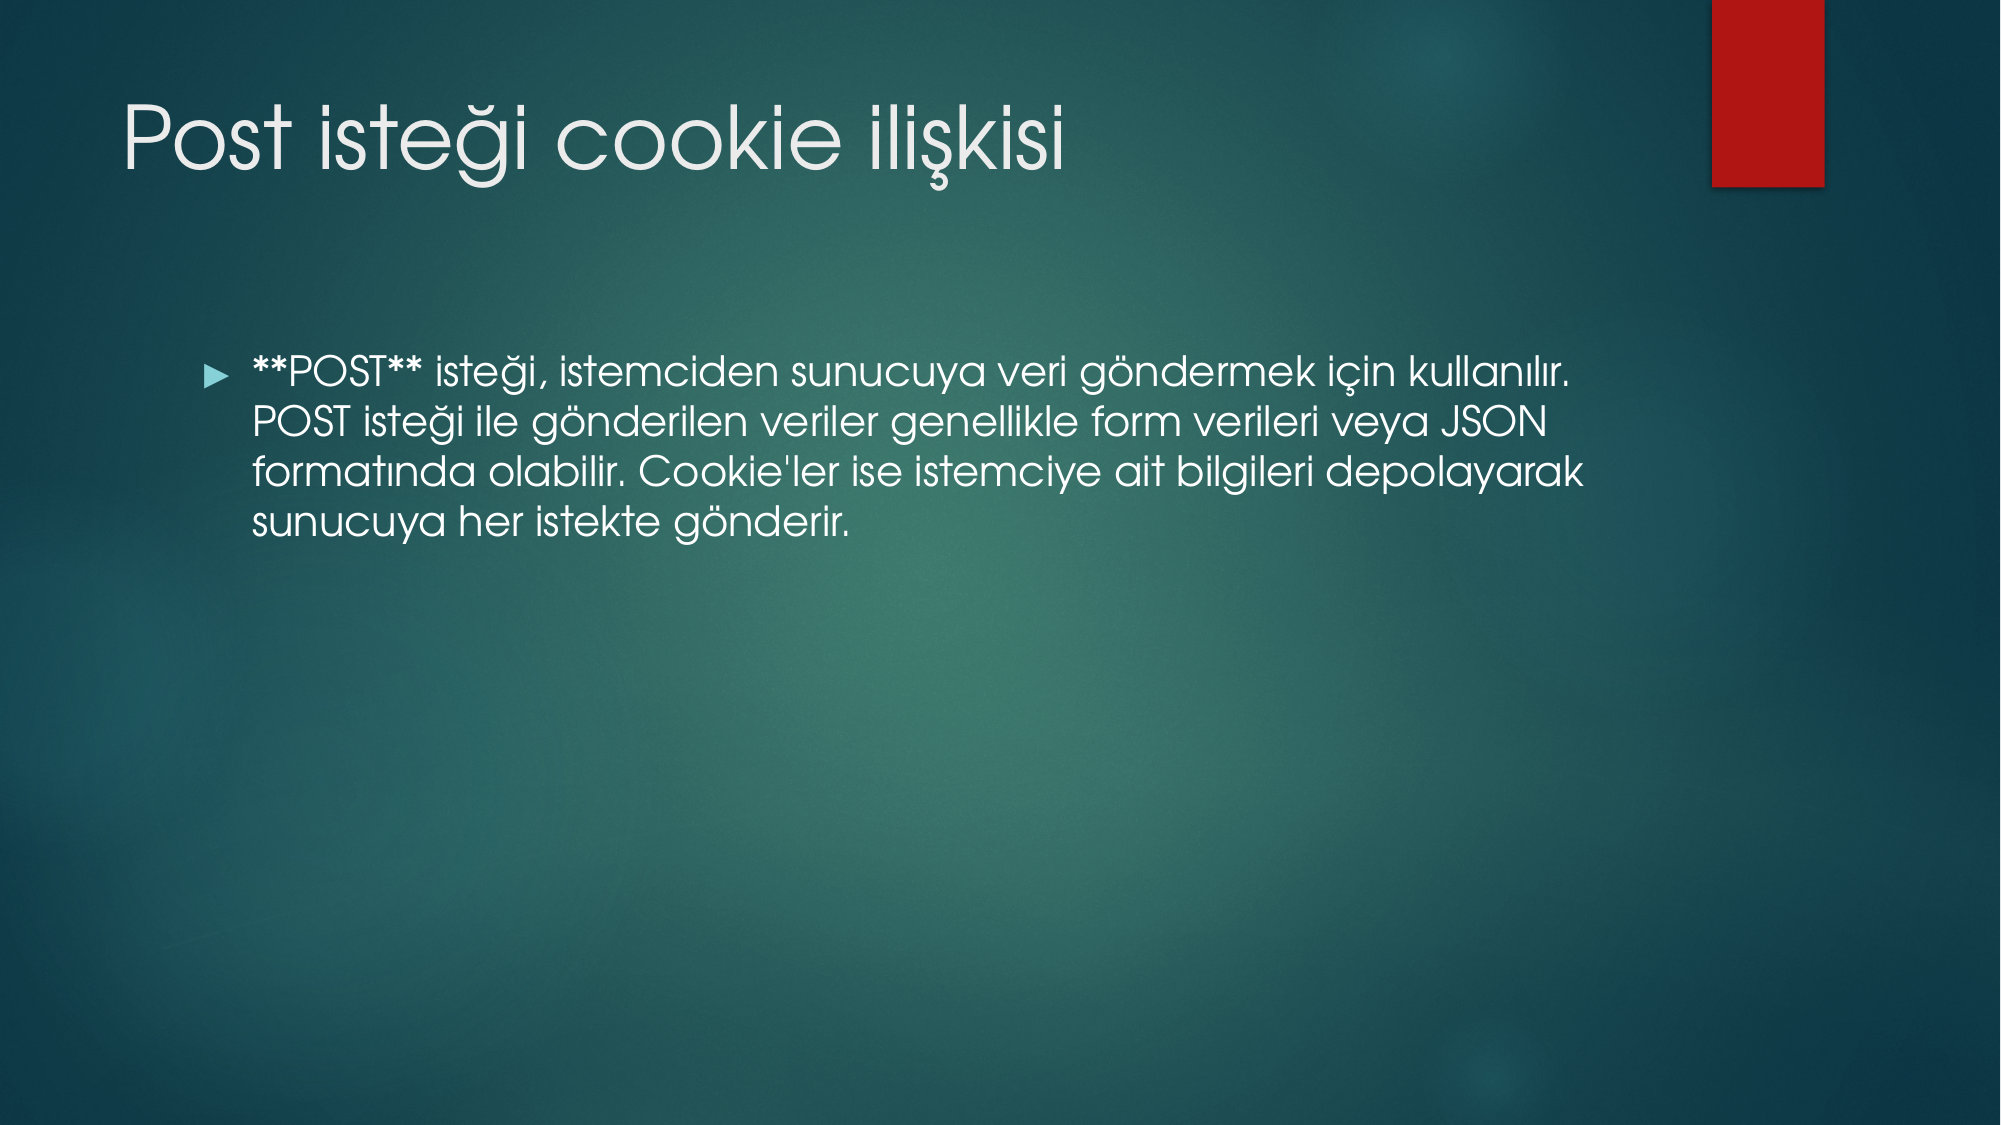

# Post isteği cookie ilişkisi
**POST** isteği, istemciden sunucuya veri göndermek için kullanılır. POST isteği ile gönderilen veriler genellikle form verileri veya JSON formatında olabilir. Cookie'ler ise istemciye ait bilgileri depolayarak sunucuya her istekte gönderir.